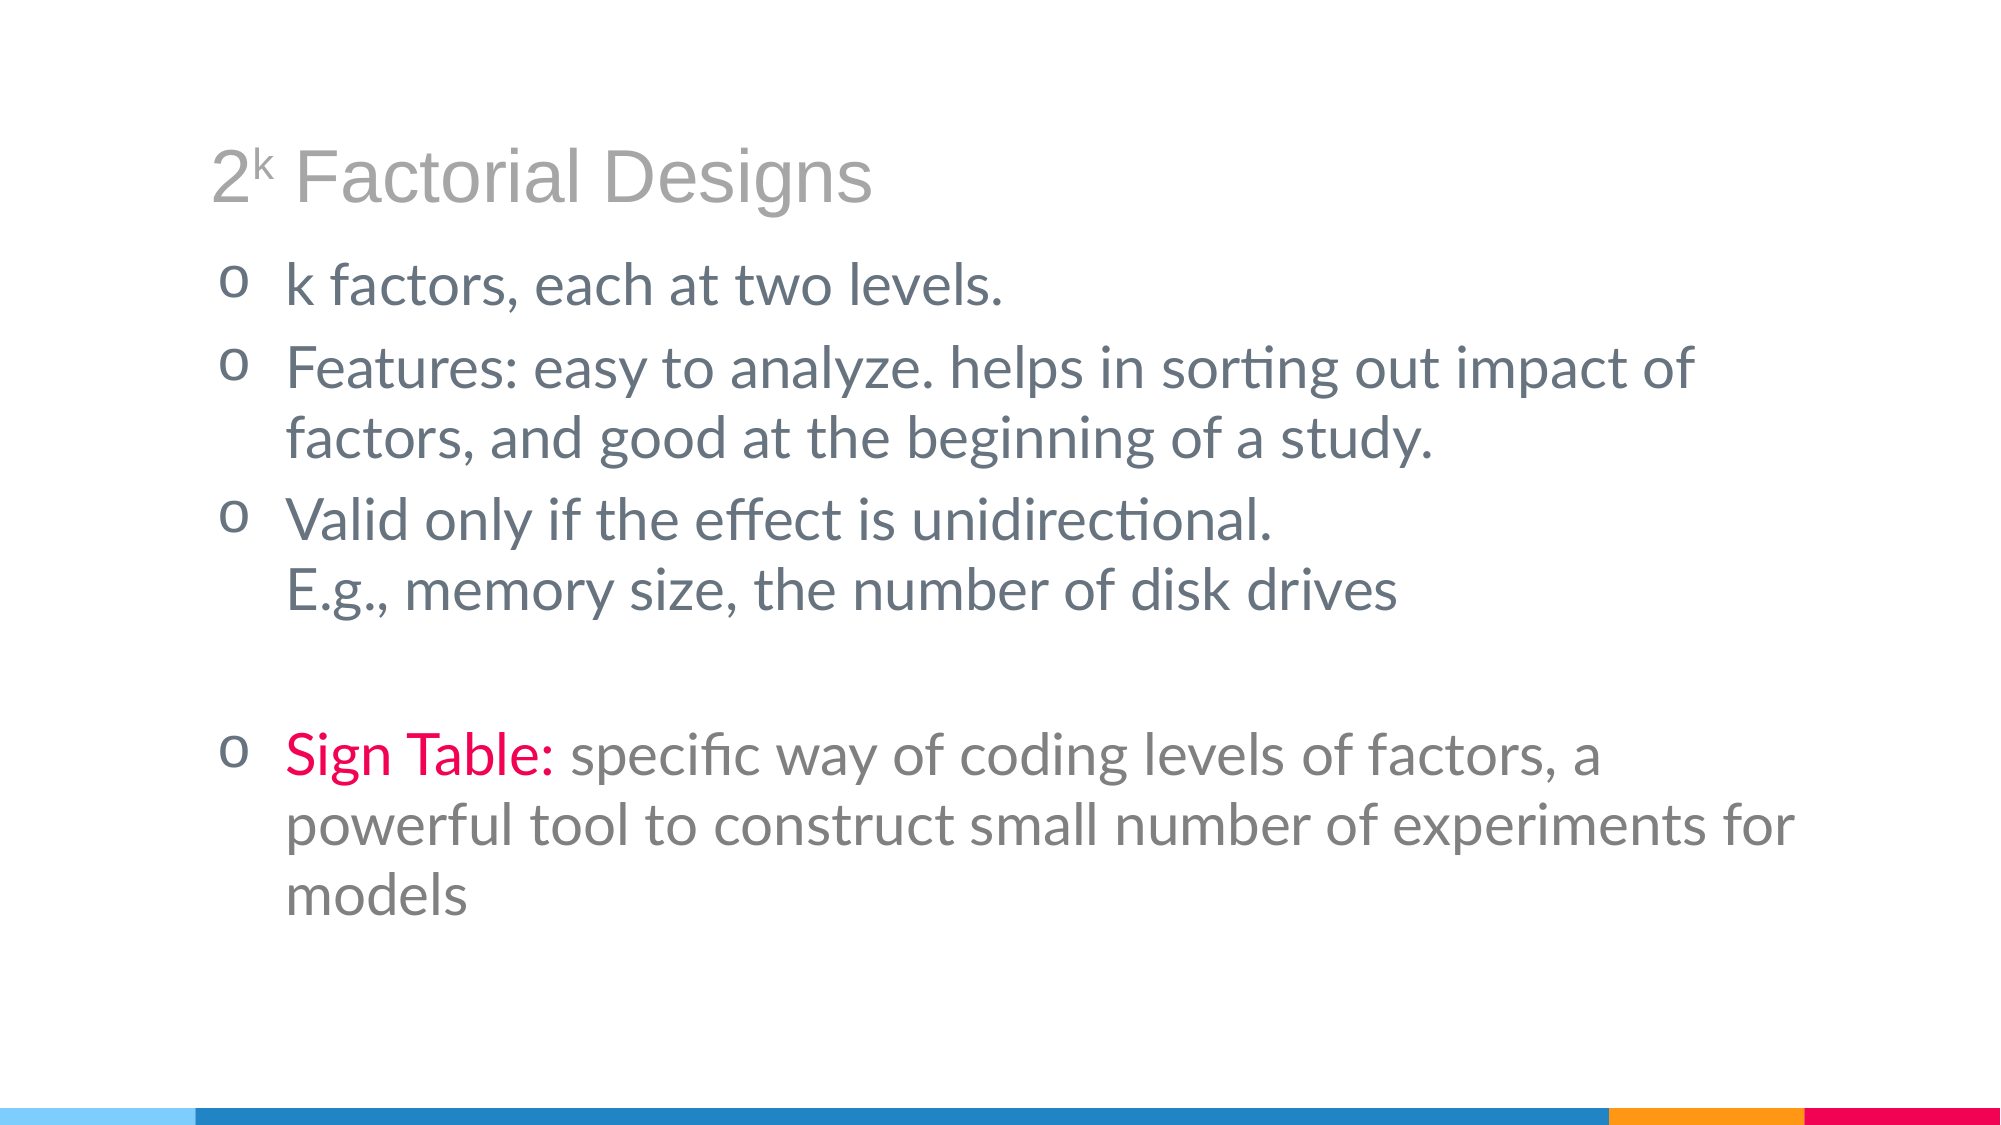

# 2k Factorial Designs
k factors, each at two levels.
Features: easy to analyze. helps in sorting out impact of factors, and good at the beginning of a study.
Valid only if the effect is unidirectional.
E.g., memory size, the number of disk drives

Sign Table: specific way of coding levels of factors, a powerful tool to construct small number of experiments for models